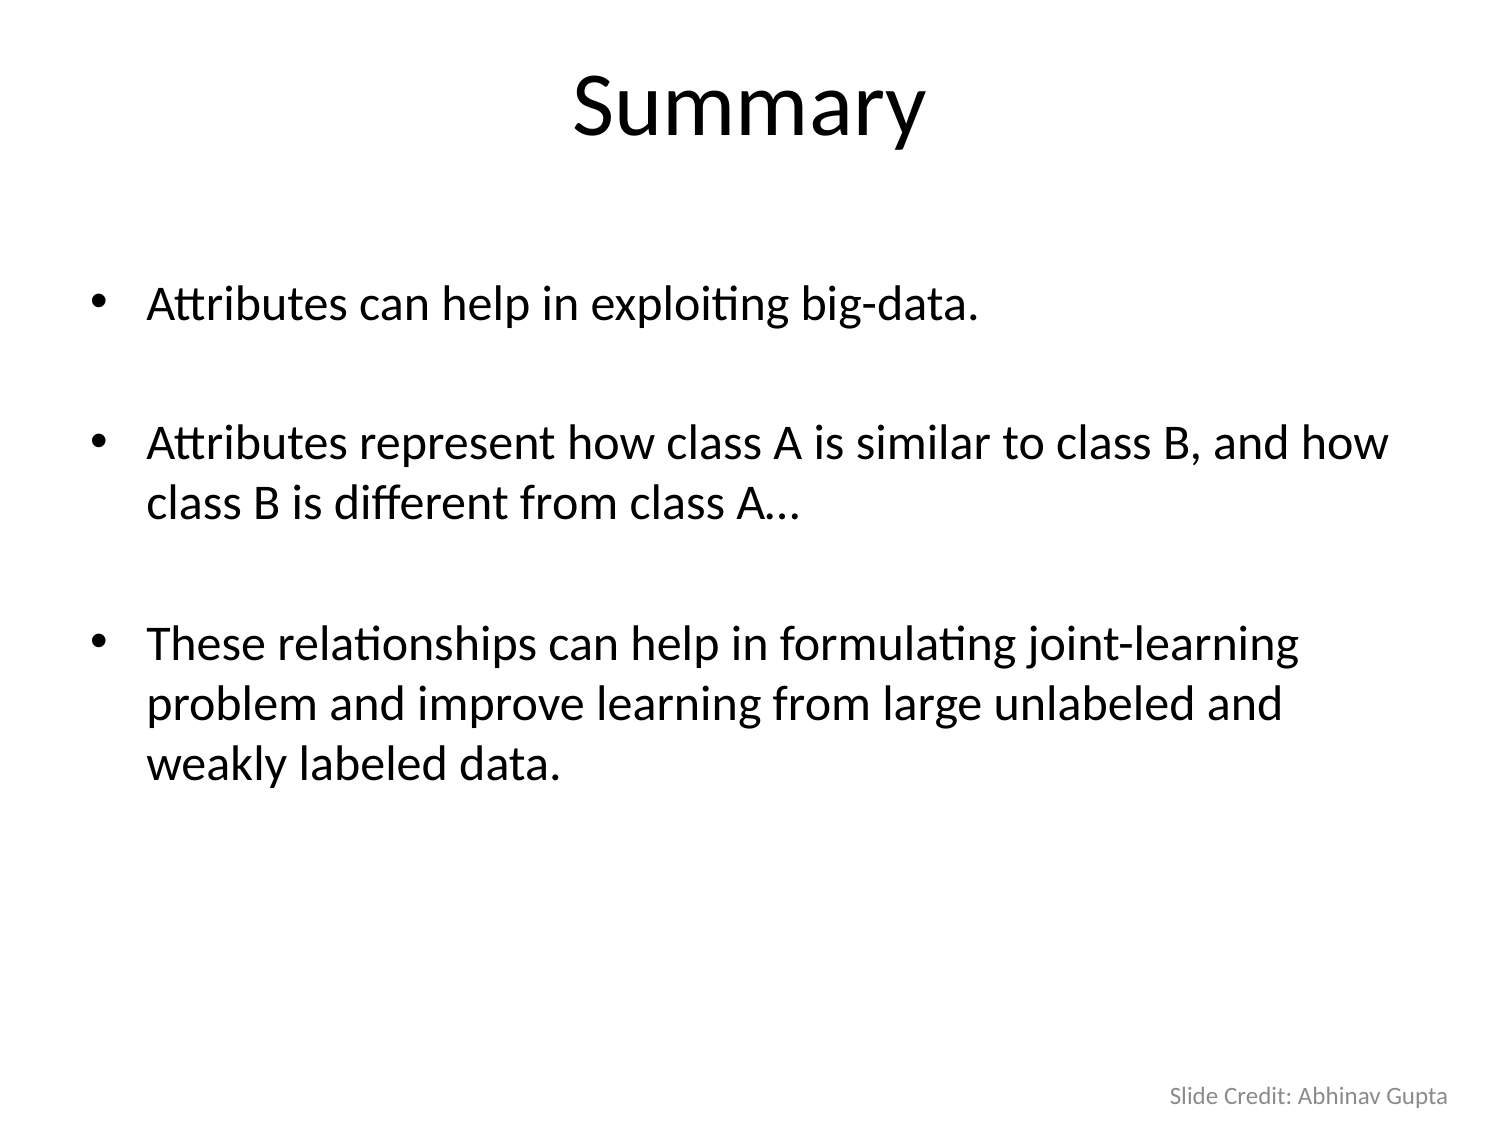

# Summary
Attributes can help in exploiting big-data.

Attributes represent how class A is similar to class B, and how class B is different from class A…

These relationships can help in formulating joint-learning problem and improve learning from large unlabeled and weakly labeled data.
Slide Credit: Abhinav Gupta